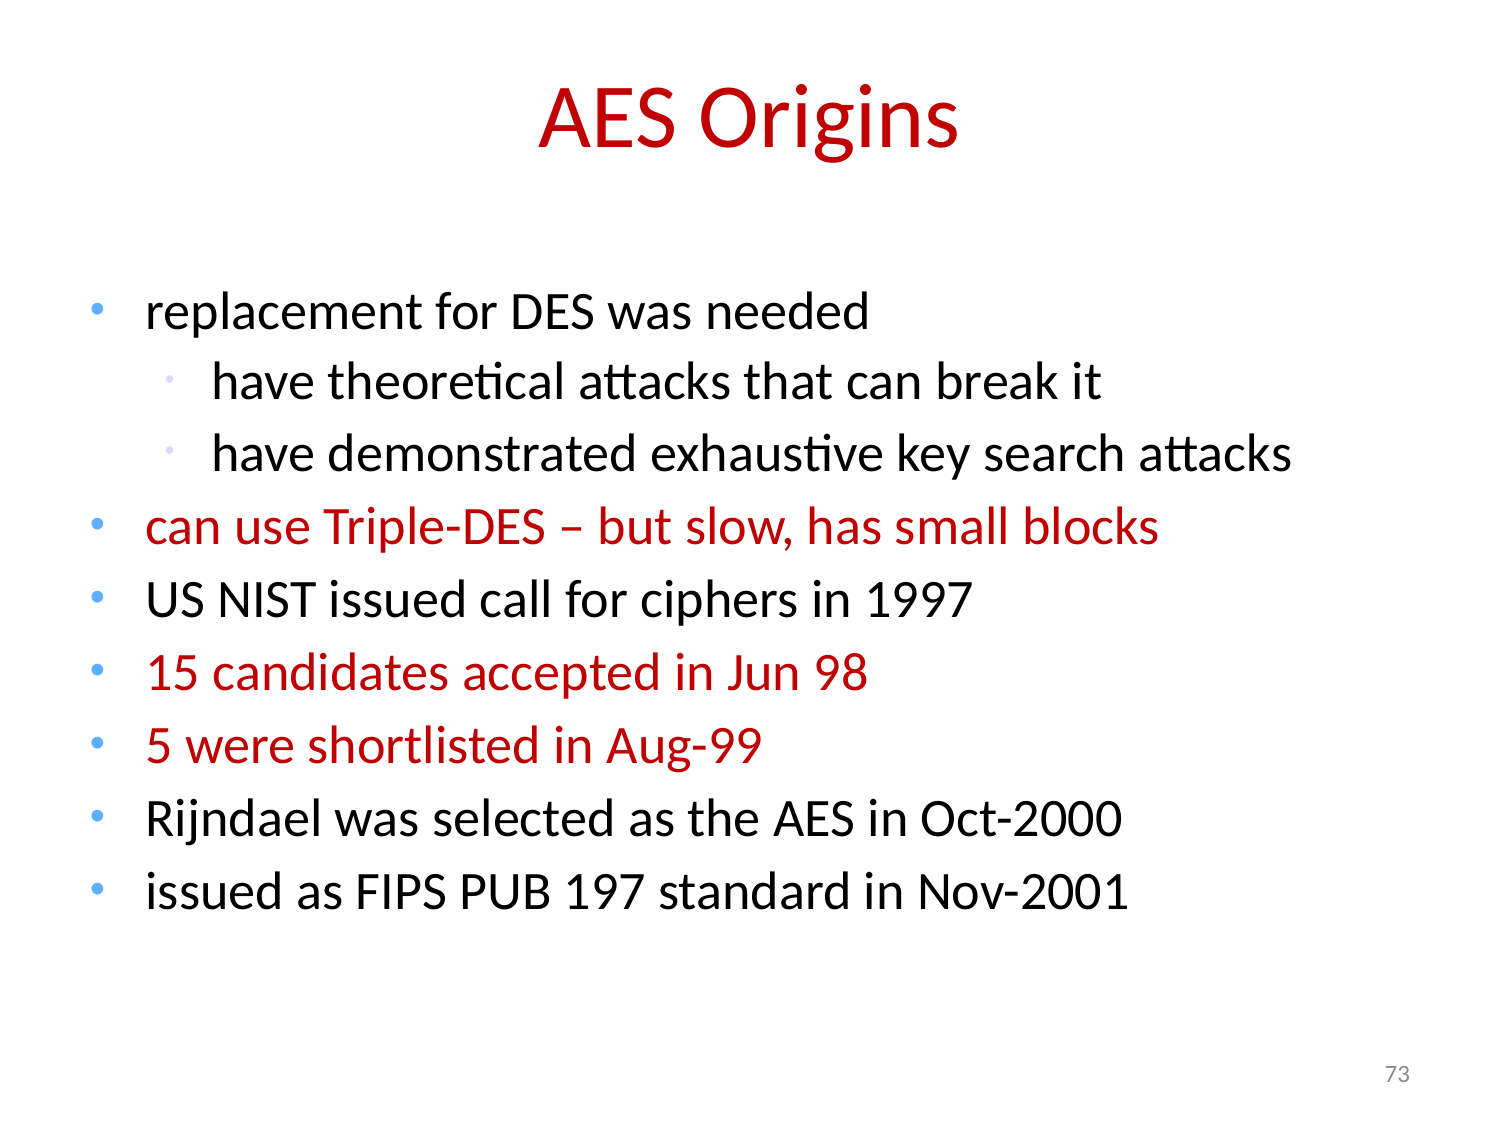

AES Origins
replacement for DES was needed
have theoretical attacks that can break it
have demonstrated exhaustive key search attacks
can use Triple-DES – but slow, has small blocks
US NIST issued call for ciphers in 1997
15 candidates accepted in Jun 98
5 were shortlisted in Aug-99
Rijndael was selected as the AES in Oct-2000
issued as FIPS PUB 197 standard in Nov-2001
73